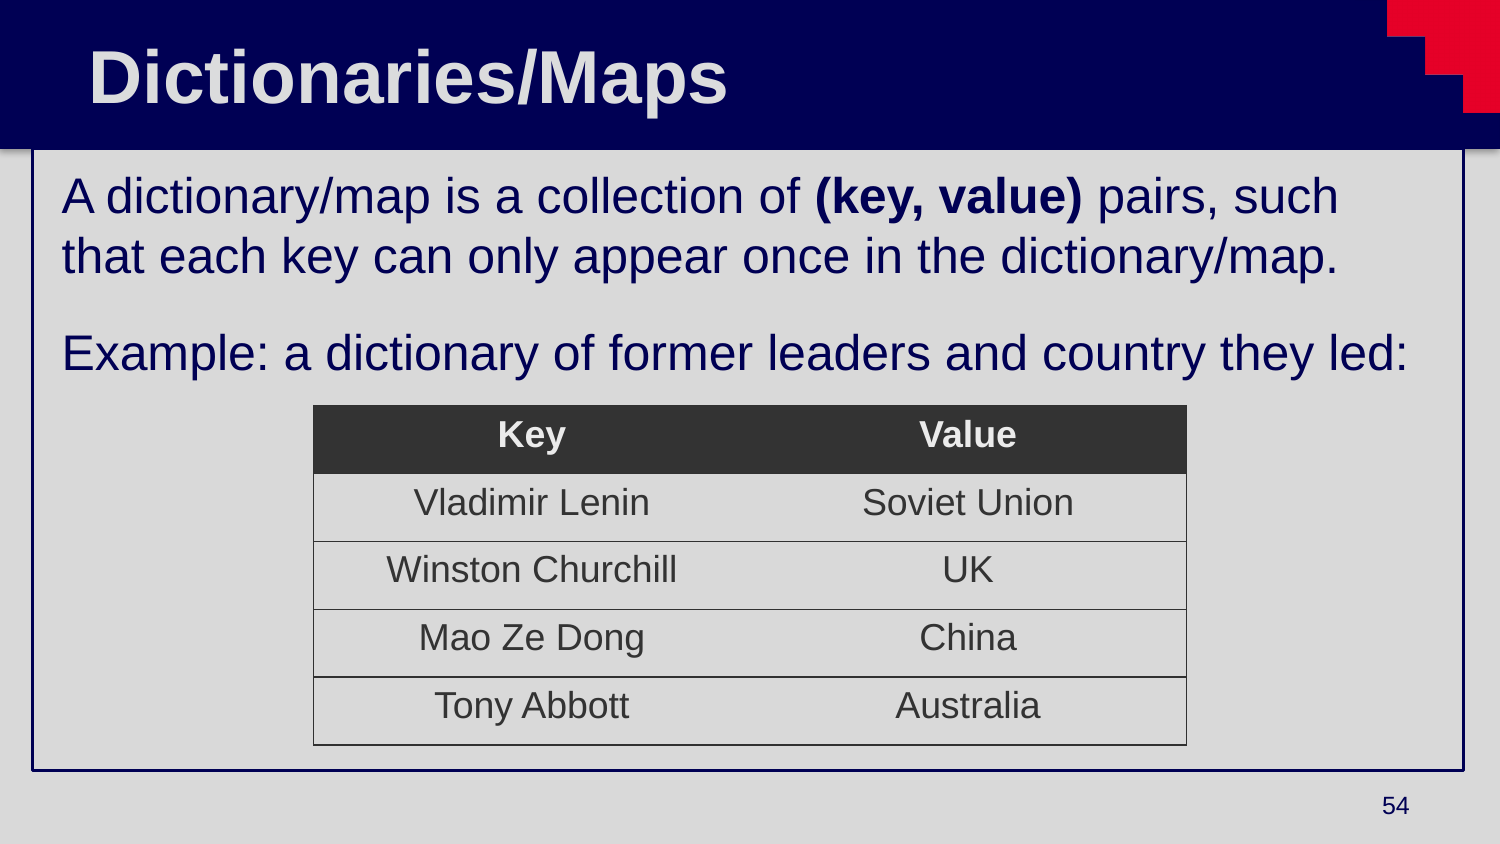

# Dictionaries/Maps
A dictionary/map is a collection of (key, value) pairs, such that each key can only appear once in the dictionary/map.
Example: a dictionary of former leaders and country they led:
| Key | Value |
| --- | --- |
| Vladimir Lenin | Soviet Union |
| Winston Churchill | UK |
| Mao Ze Dong | China |
| Tony Abbott | Australia |
54